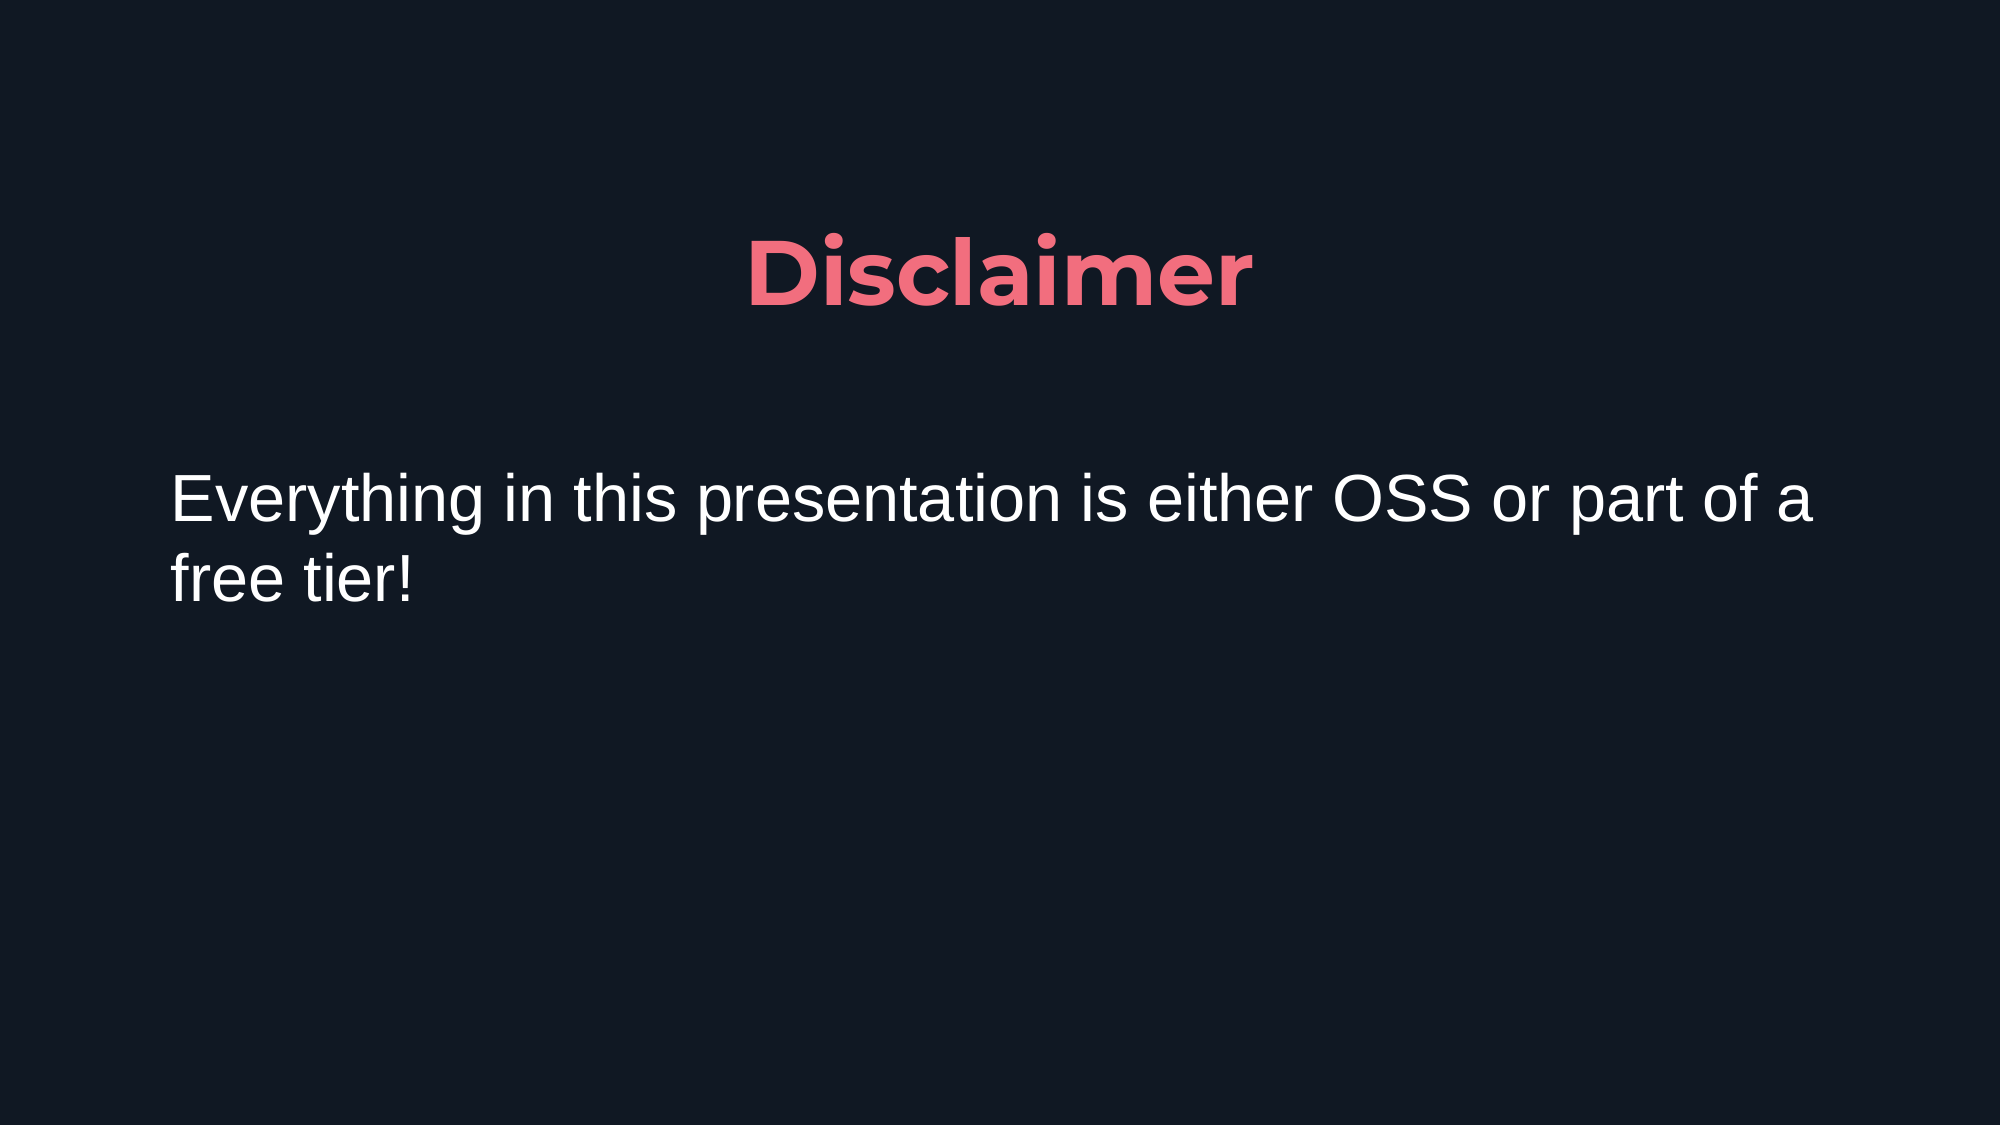

Disclaimer
Everything in this presentation is either OSS or part of a free tier!